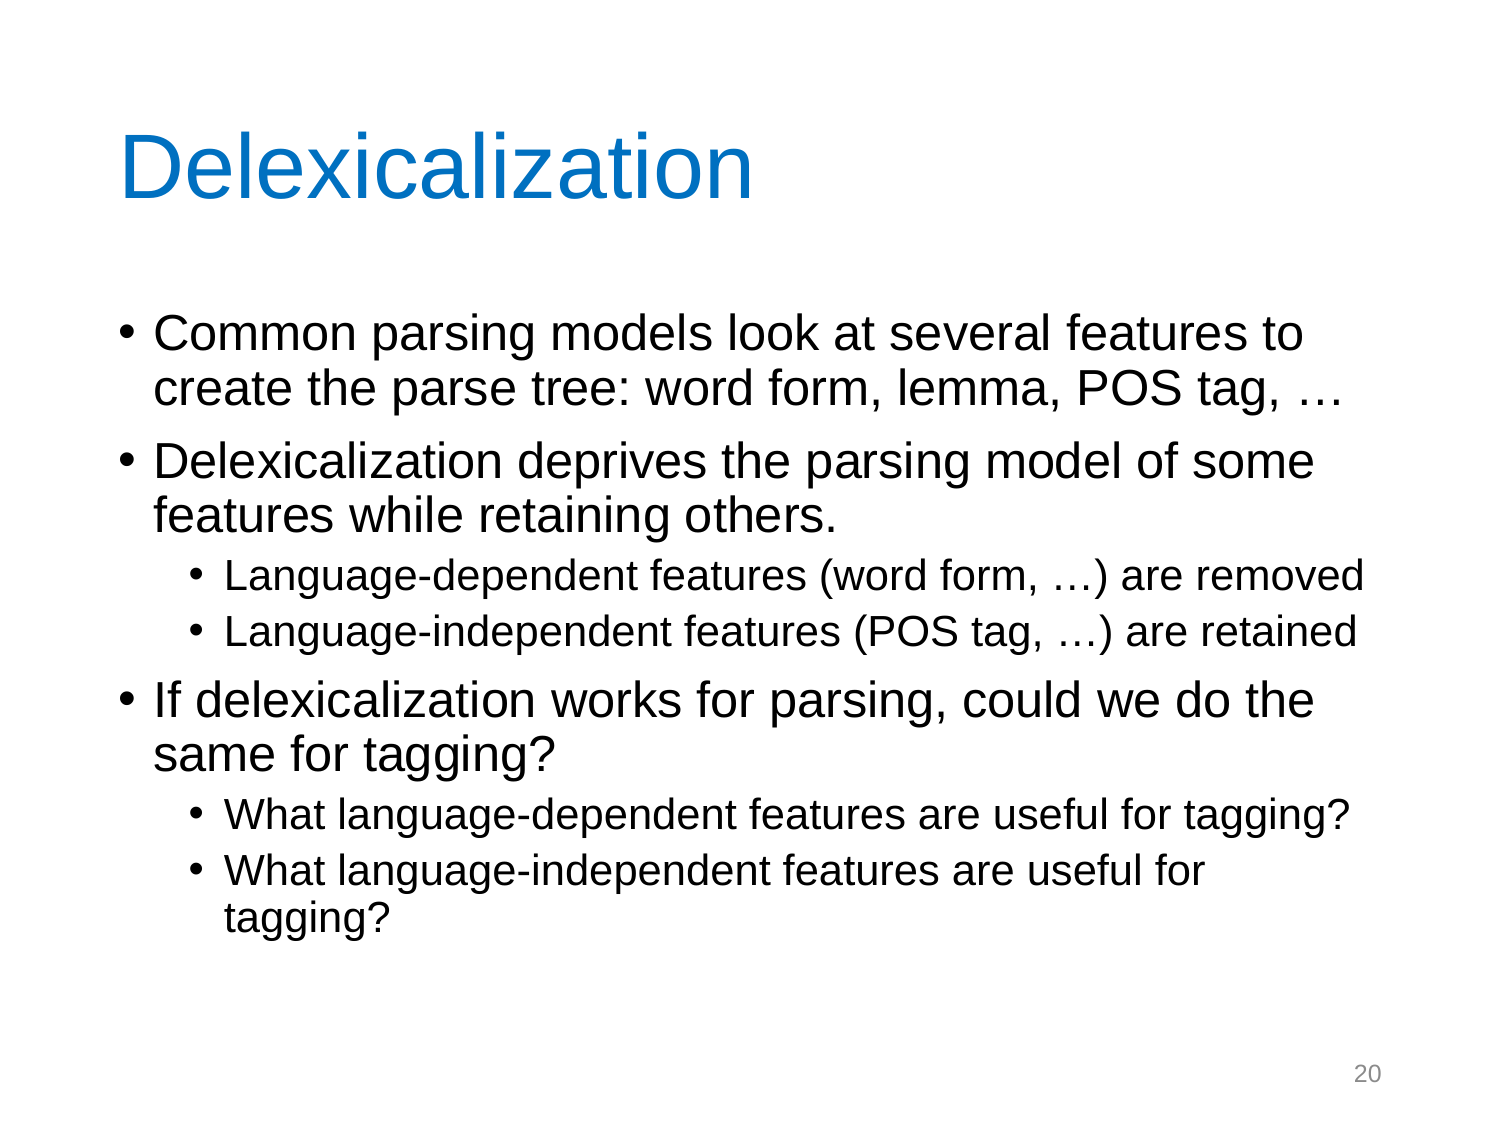

# Delexicalization
Common parsing models look at several features to create the parse tree: word form, lemma, POS tag, …
Delexicalization deprives the parsing model of some features while retaining others.
Language-dependent features (word form, …) are removed
Language-independent features (POS tag, …) are retained
If delexicalization works for parsing, could we do the same for tagging?
What language-dependent features are useful for tagging?
What language-independent features are useful for tagging?
20